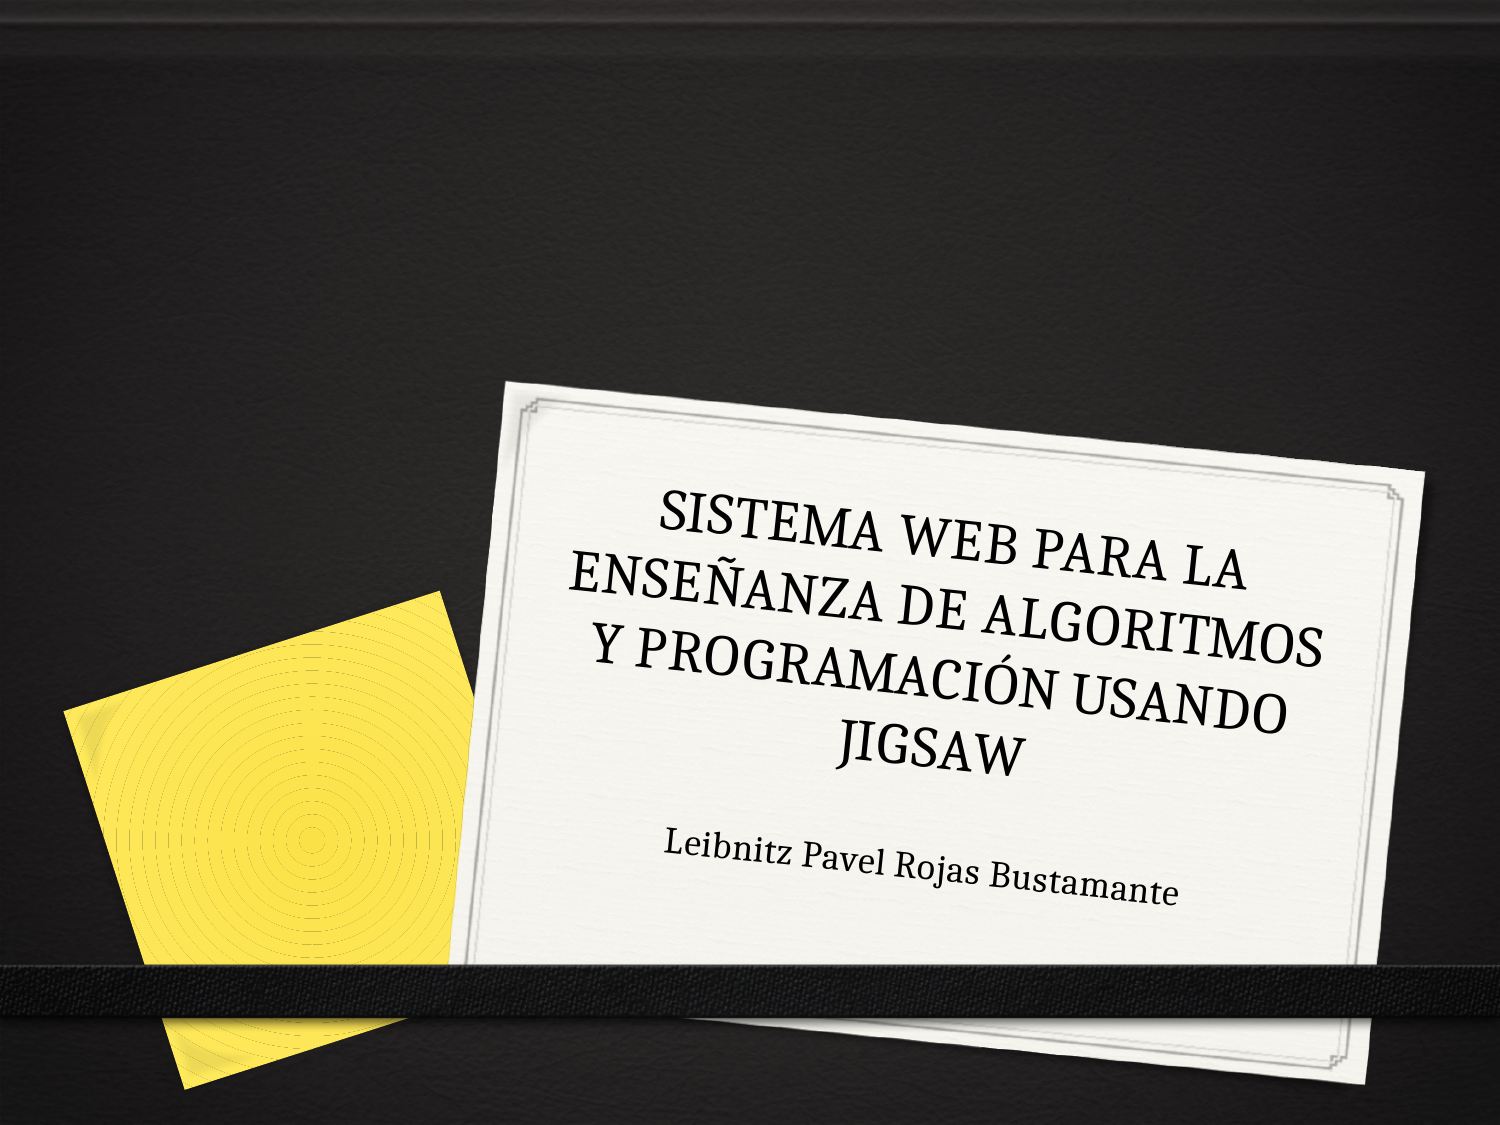

# SISTEMA WEB PARA LA ENSEÑANZA DE ALGORITMOS Y PROGRAMACIÓN USANDO JIGSAW

Leibnitz Pavel Rojas Bustamante